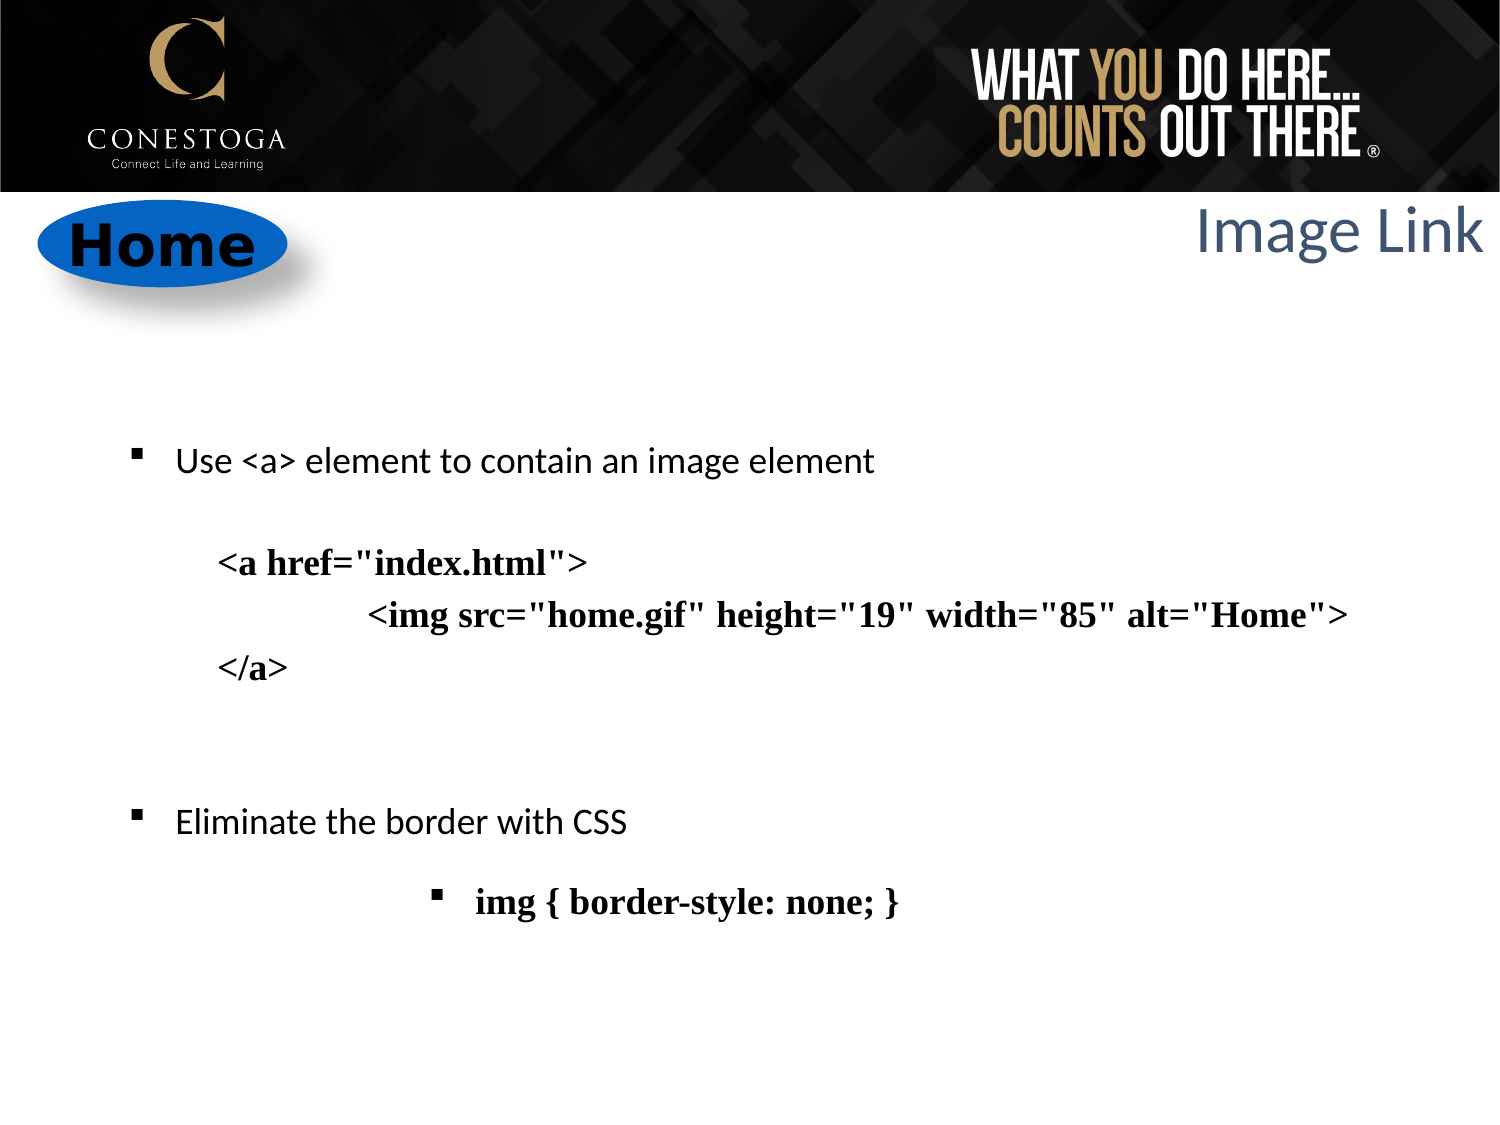

# Image Link
Home
Use <a> element to contain an image element

Eliminate the border with CSS
img { border-style: none; }

<a href="index.html">
	<img src="home.gif" height="19" width="85" alt="Home">
</a>